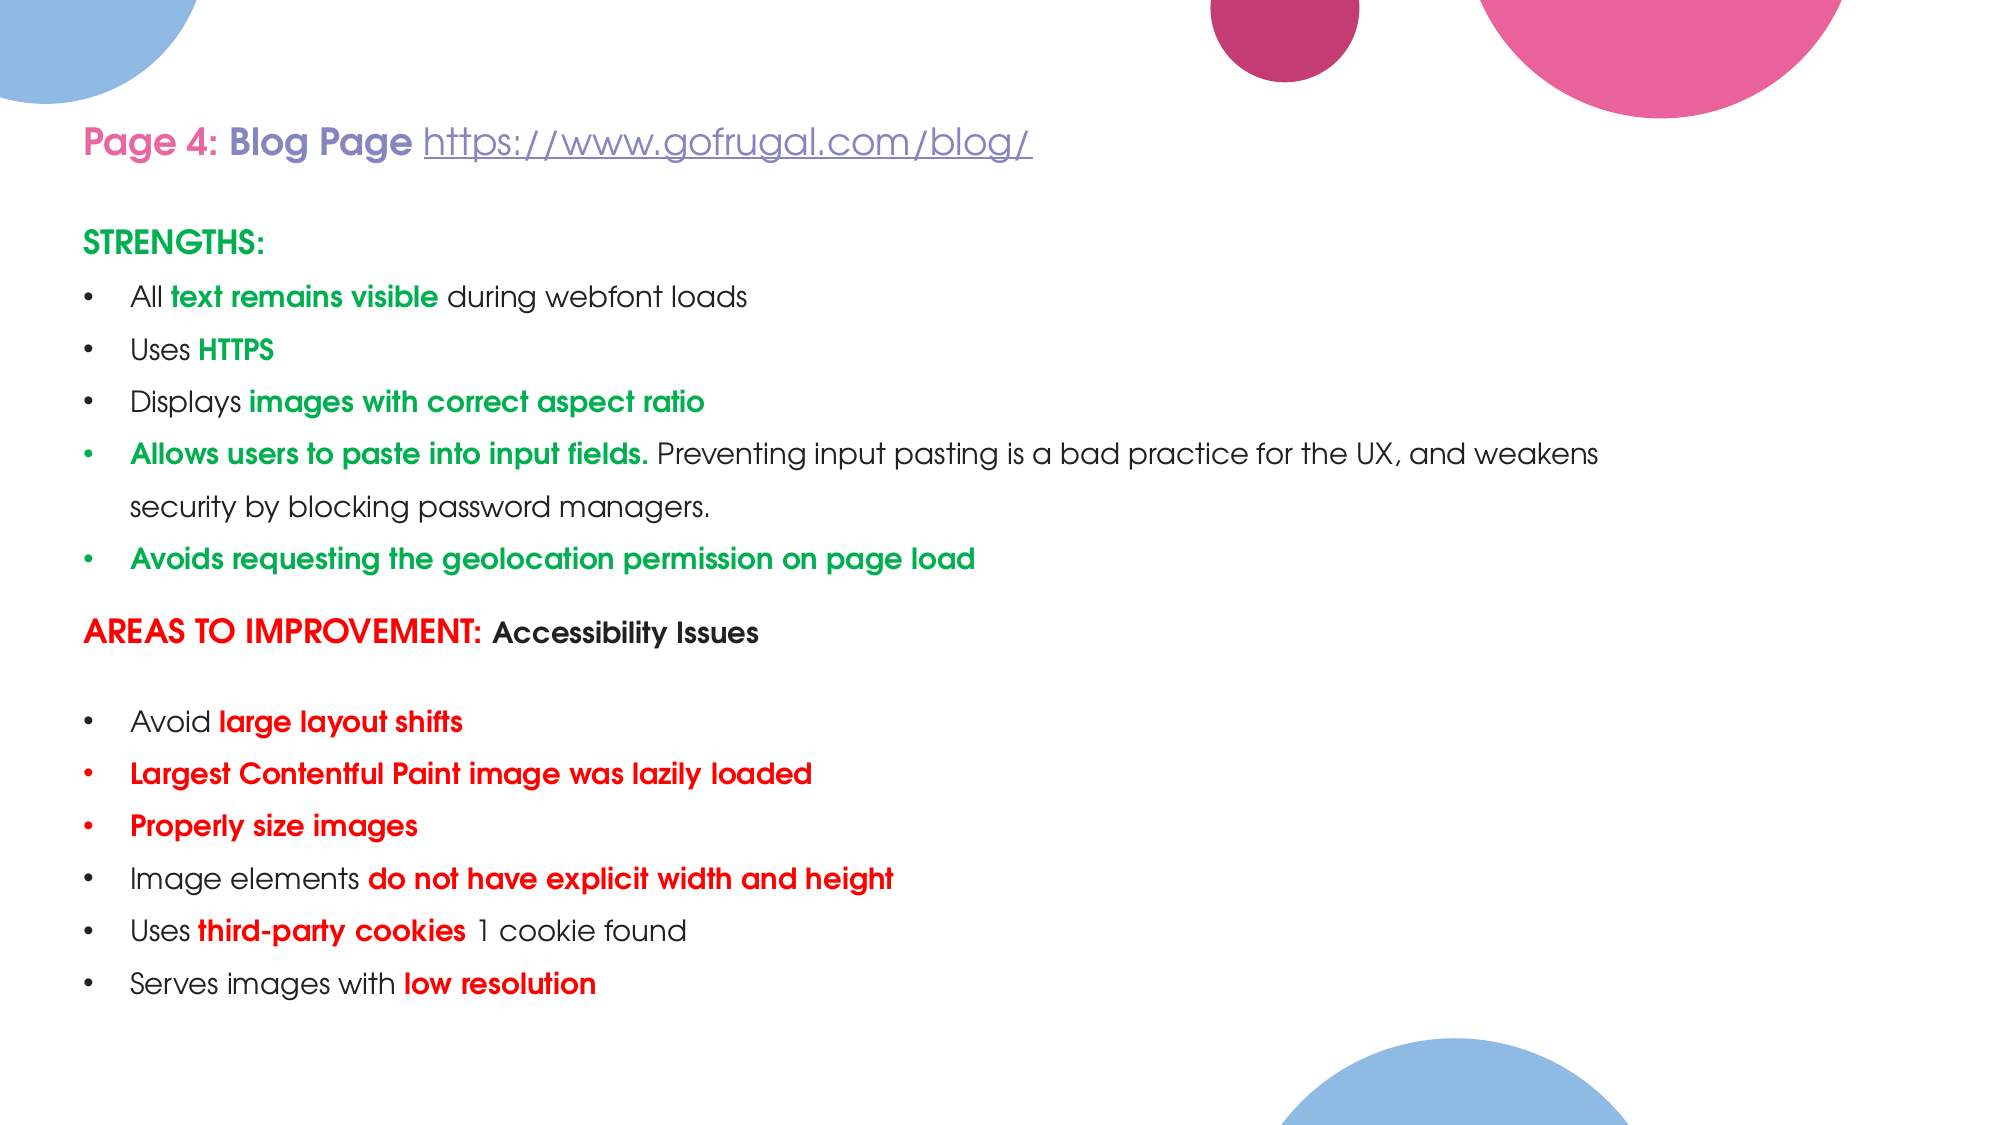

Page 4: Blog Page https://www.gofrugal.com/blog/

STRENGTHS:
All text remains visible during webfont loads
Uses HTTPS
Displays images with correct aspect ratio
Allows users to paste into input fields. Preventing input pasting is a bad practice for the UX, and weakens security by blocking password managers.
Avoids requesting the geolocation permission on page load

AREAS TO IMPROVEMENT: Accessibility Issues

Avoid large layout shifts
Largest Contentful Paint image was lazily loaded
Properly size images
Image elements do not have explicit width and height
Uses third-party cookies 1 cookie found
Serves images with low resolution